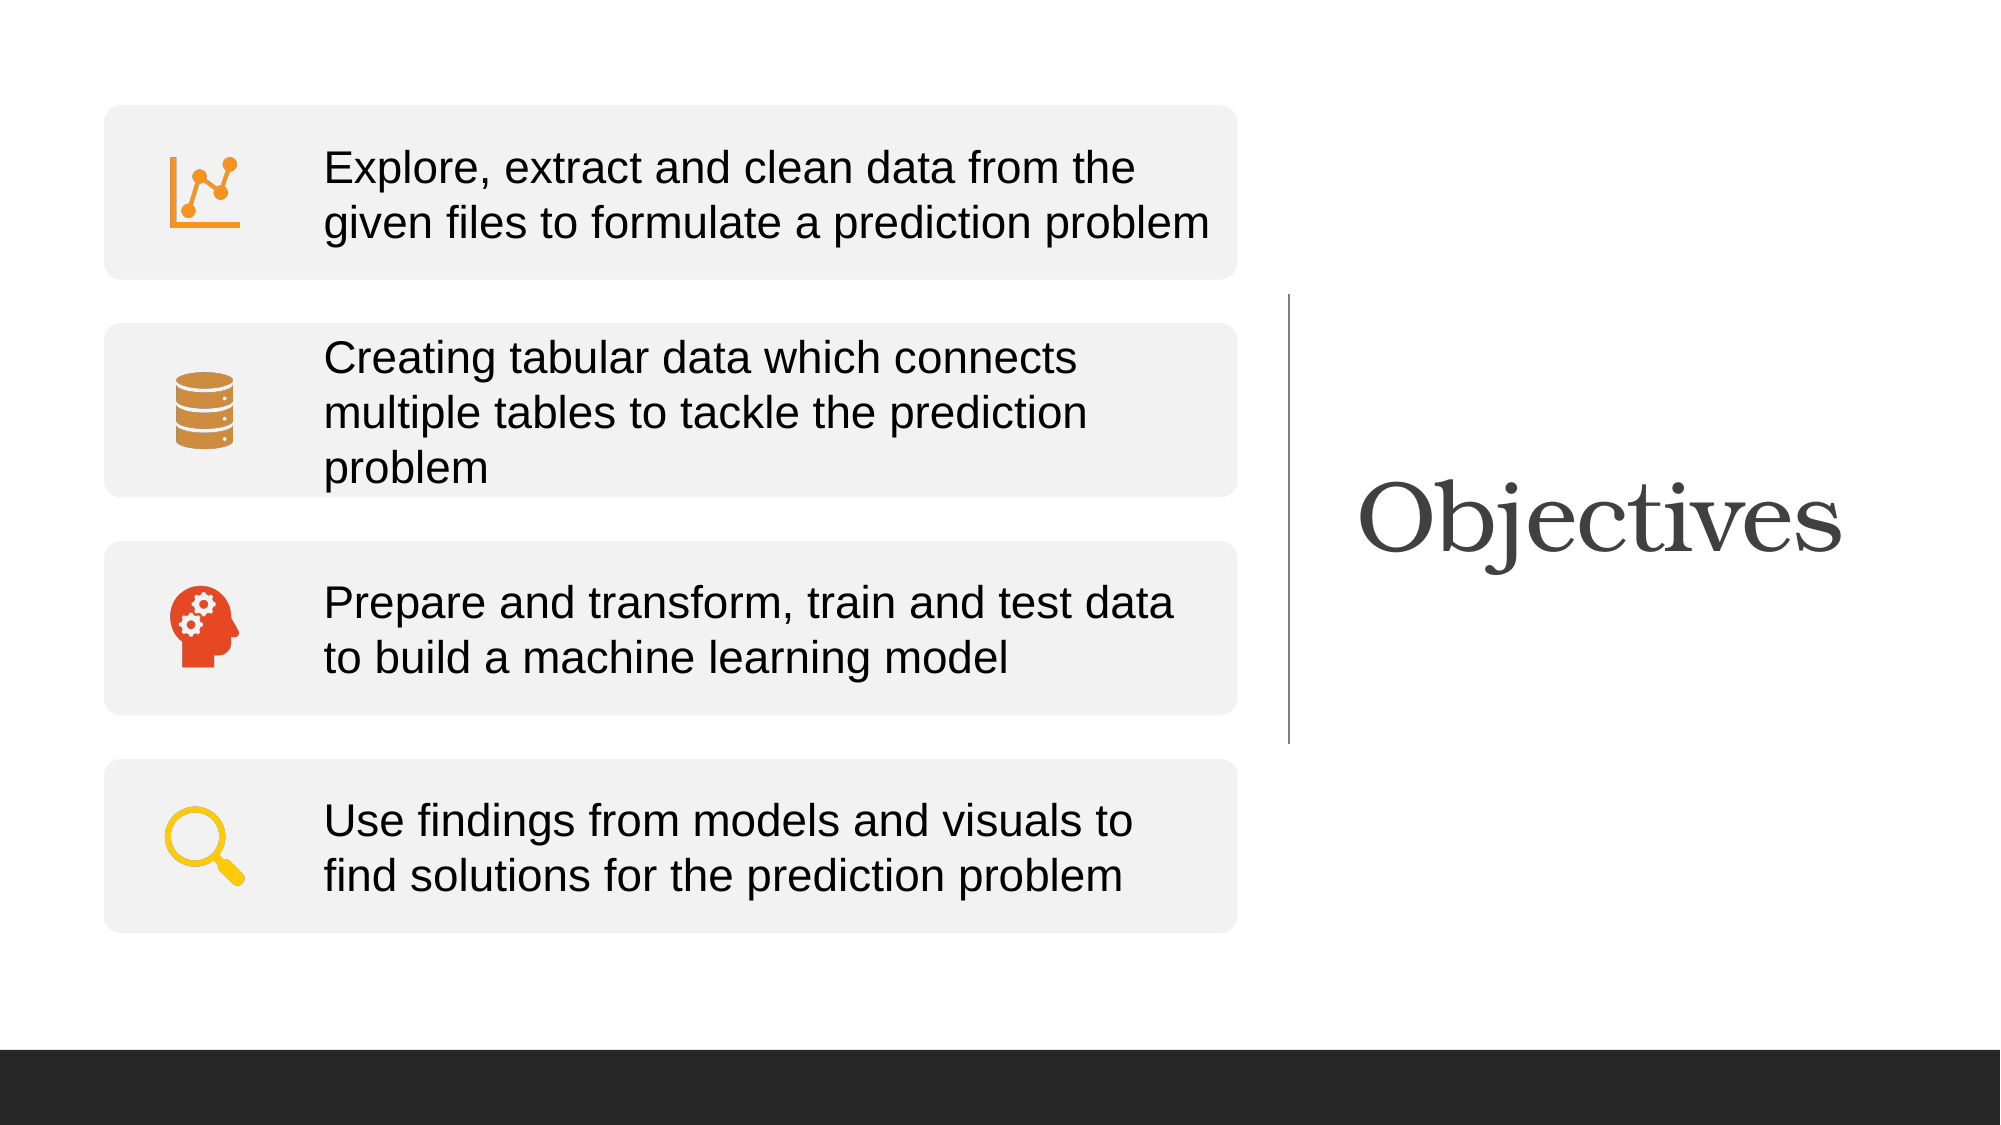

# Objectives
Explore, extract and clean data from the given files to formulate a prediction problem
Creating tabular data which connects multiple tables to tackle the prediction problem
Prepare and transform, train and test data to build a machine learning model
Use findings from models and visuals to find solutions for the prediction problem